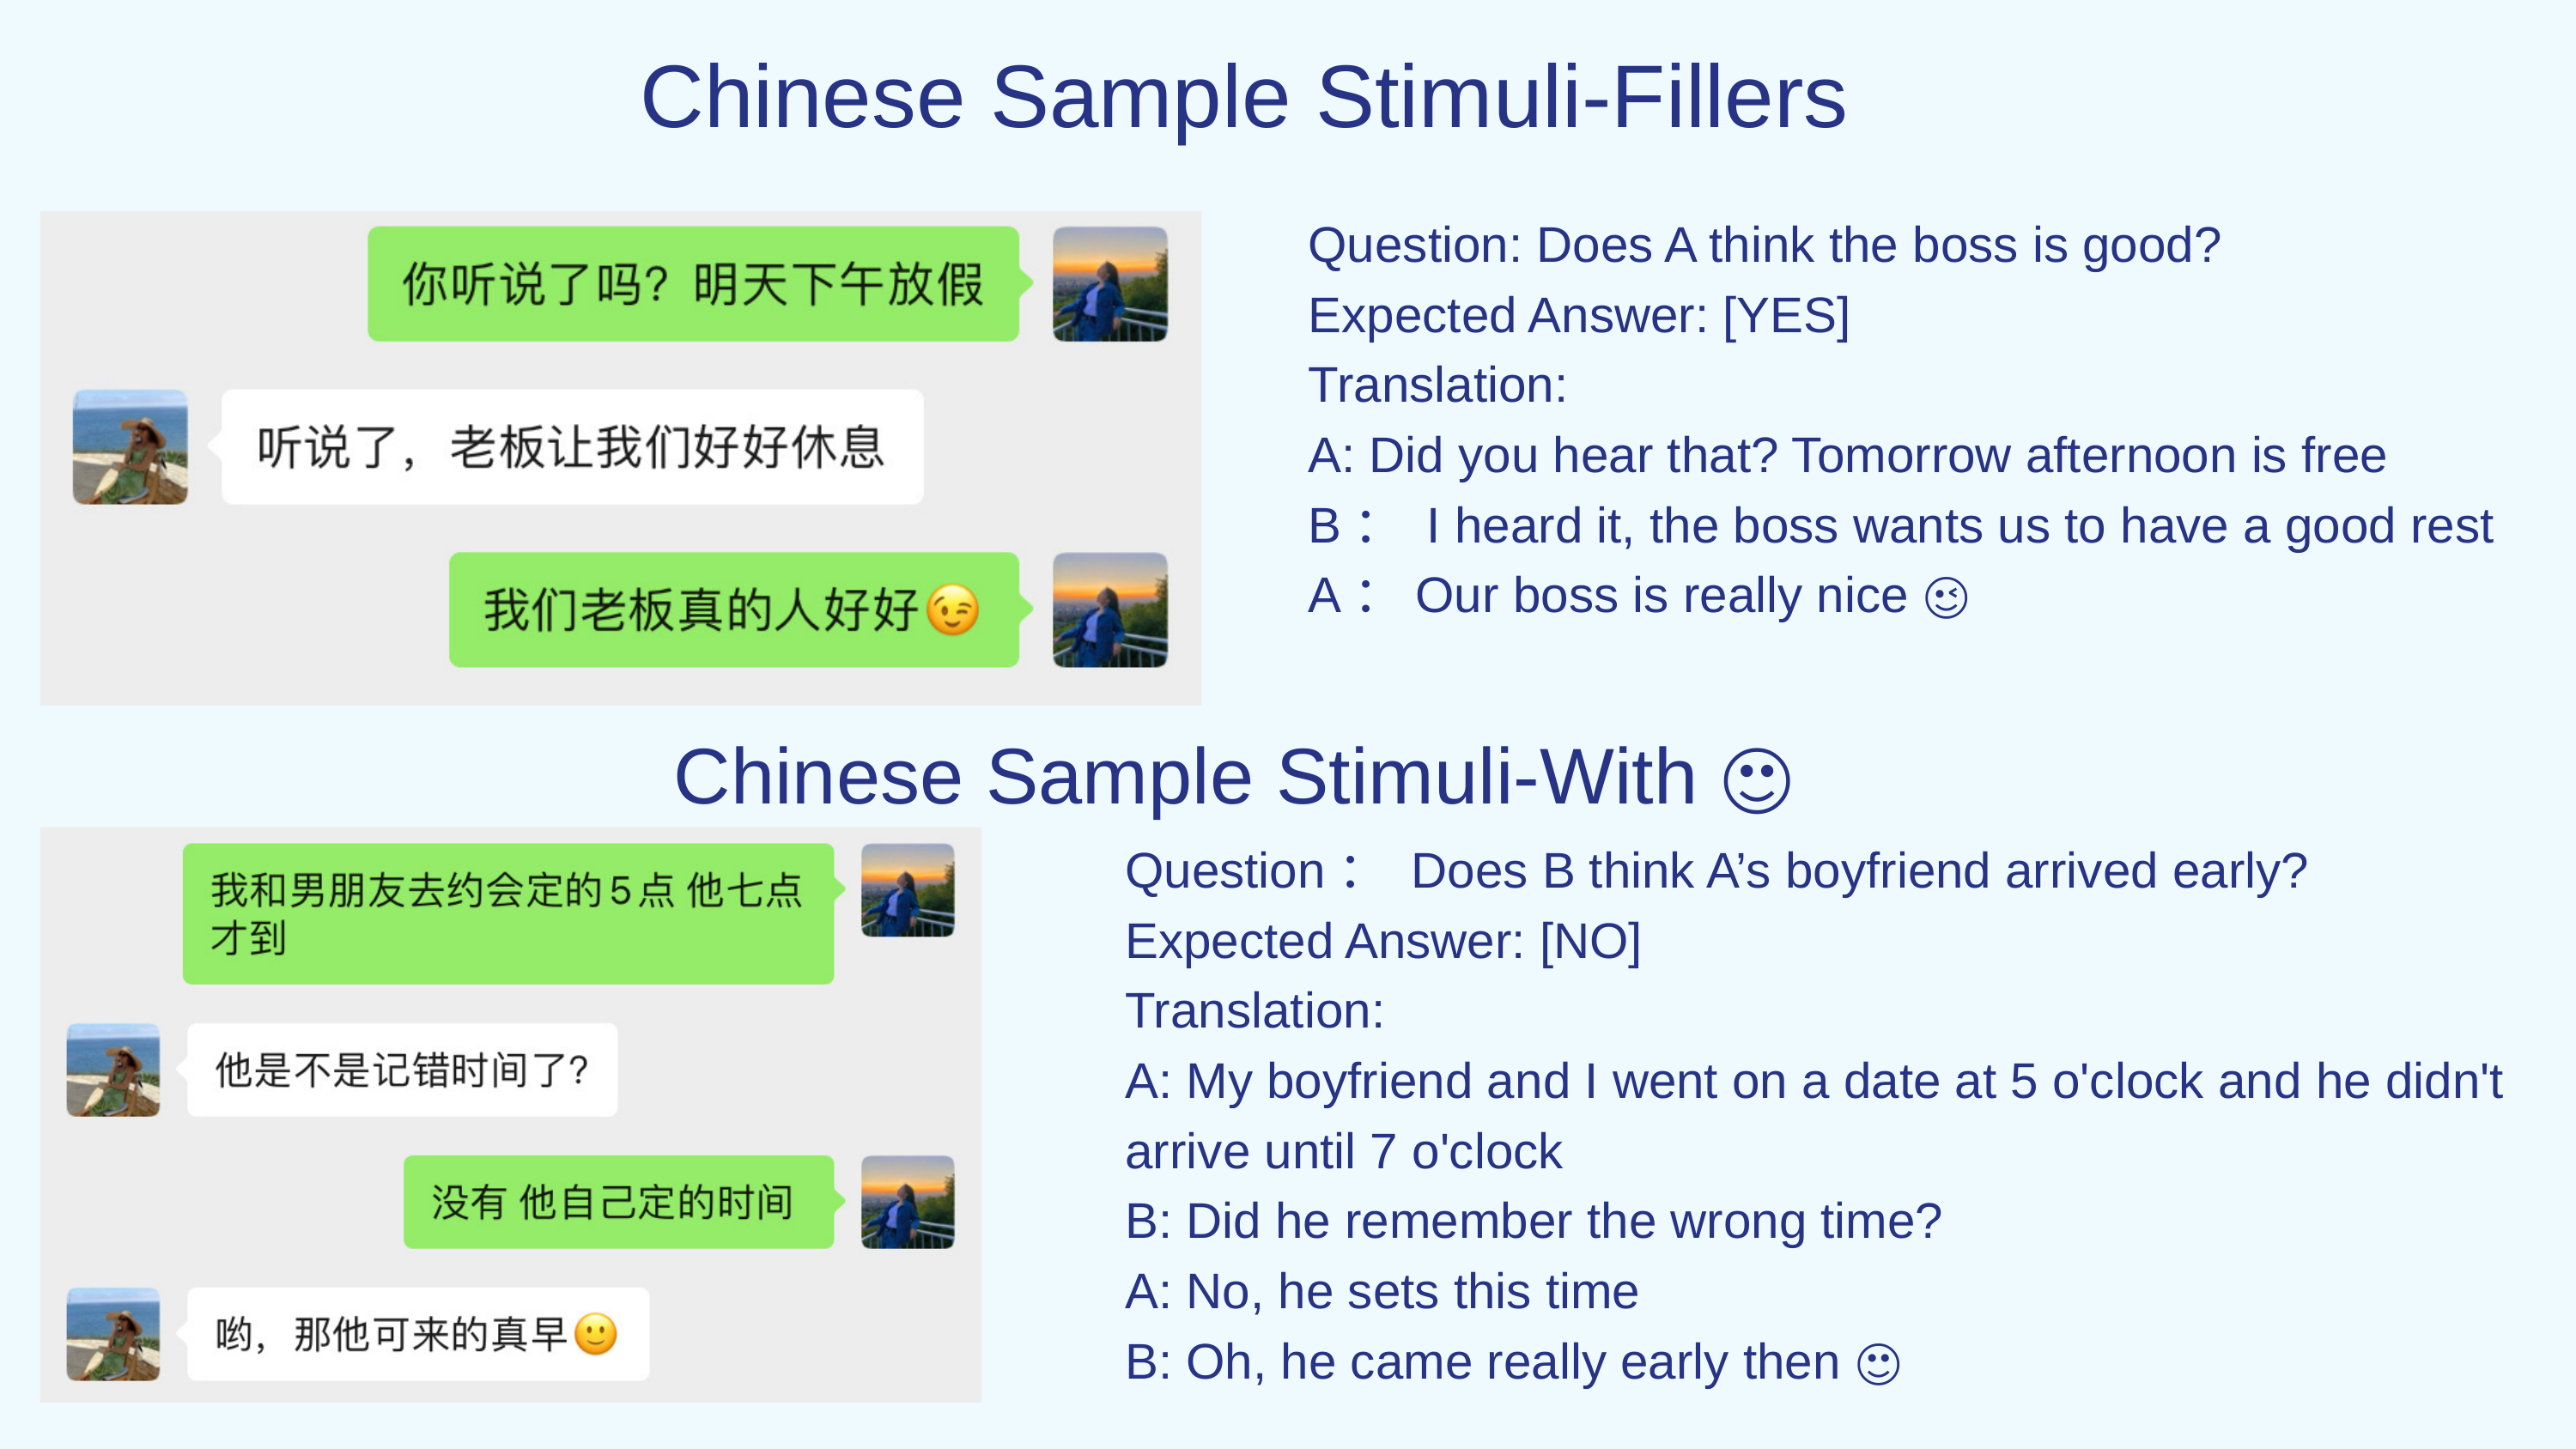

Chinese Sample Stimuli-Fillers
Question: Does A think the boss is good?
Expected Answer: [YES]
Translation:
A: Did you hear that? Tomorrow afternoon is free
B： I heard it, the boss wants us to have a good rest
A：Our boss is really nice 😉

Chinese Sample Stimuli-With 🙂
Question： Does B think A’s boyfriend arrived early?
Expected Answer: [NO]
Translation:
A: My boyfriend and I went on a date at 5 o'clock and he didn't arrive until 7 o'clock
B: Did he remember the wrong time?
A: No, he sets this time
B: Oh, he came really early then 🙂